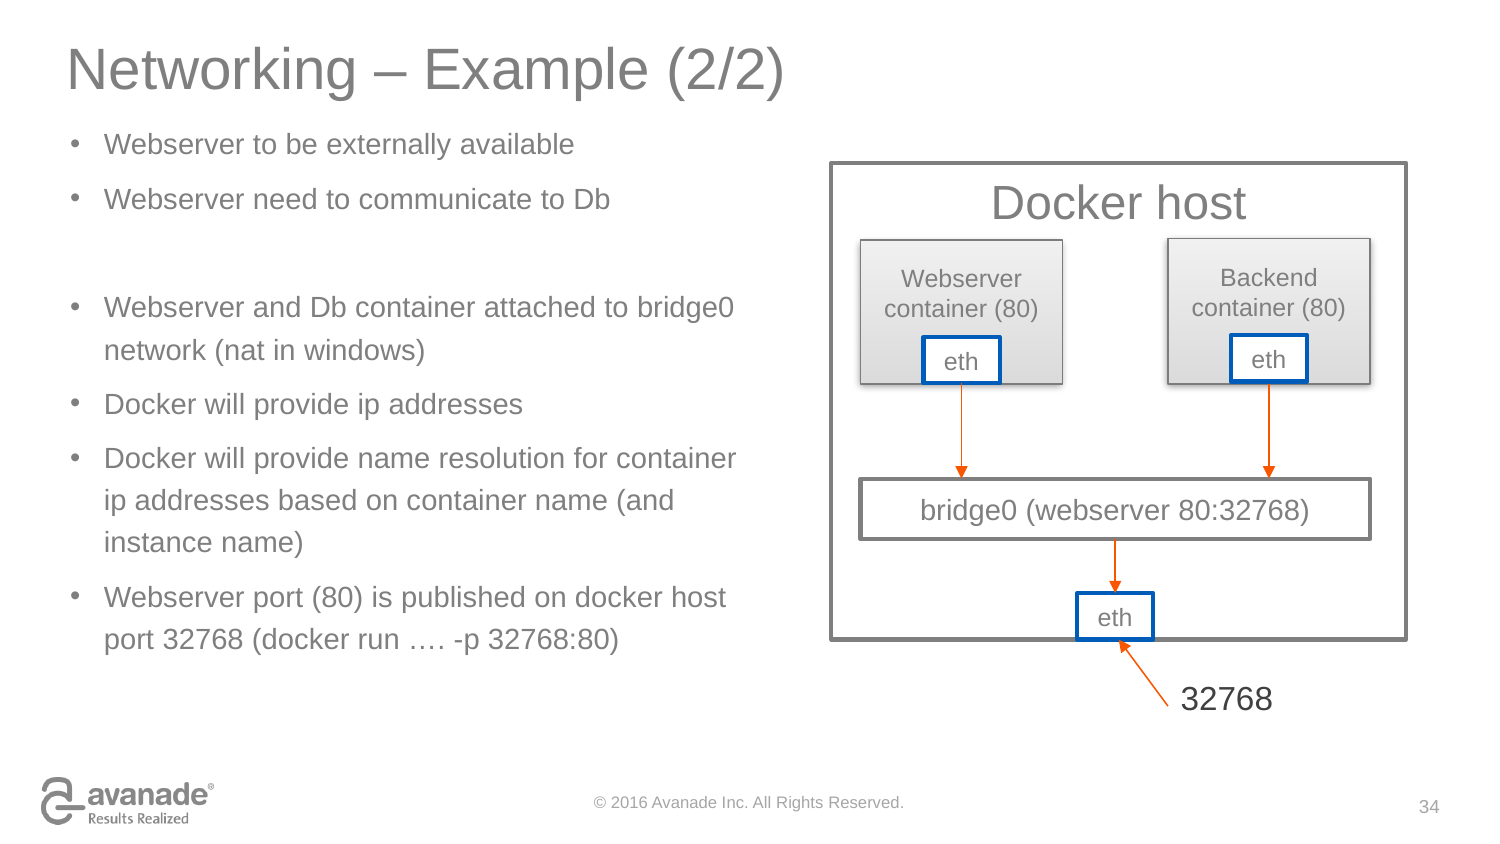

# Networking – Example (2/2)
Webserver to be externally available
Webserver need to communicate to Db

Webserver and Db container attached to bridge0 network (nat in windows)
Docker will provide ip addresses
Docker will provide name resolution for container ip addresses based on container name (and instance name)
Webserver port (80) is published on docker host port 32768 (docker run …. -p 32768:80)

Docker host

Backend container (80)

Webserver container (80)

eth
eth
bridge0 (webserver 80:32768)
eth
32768